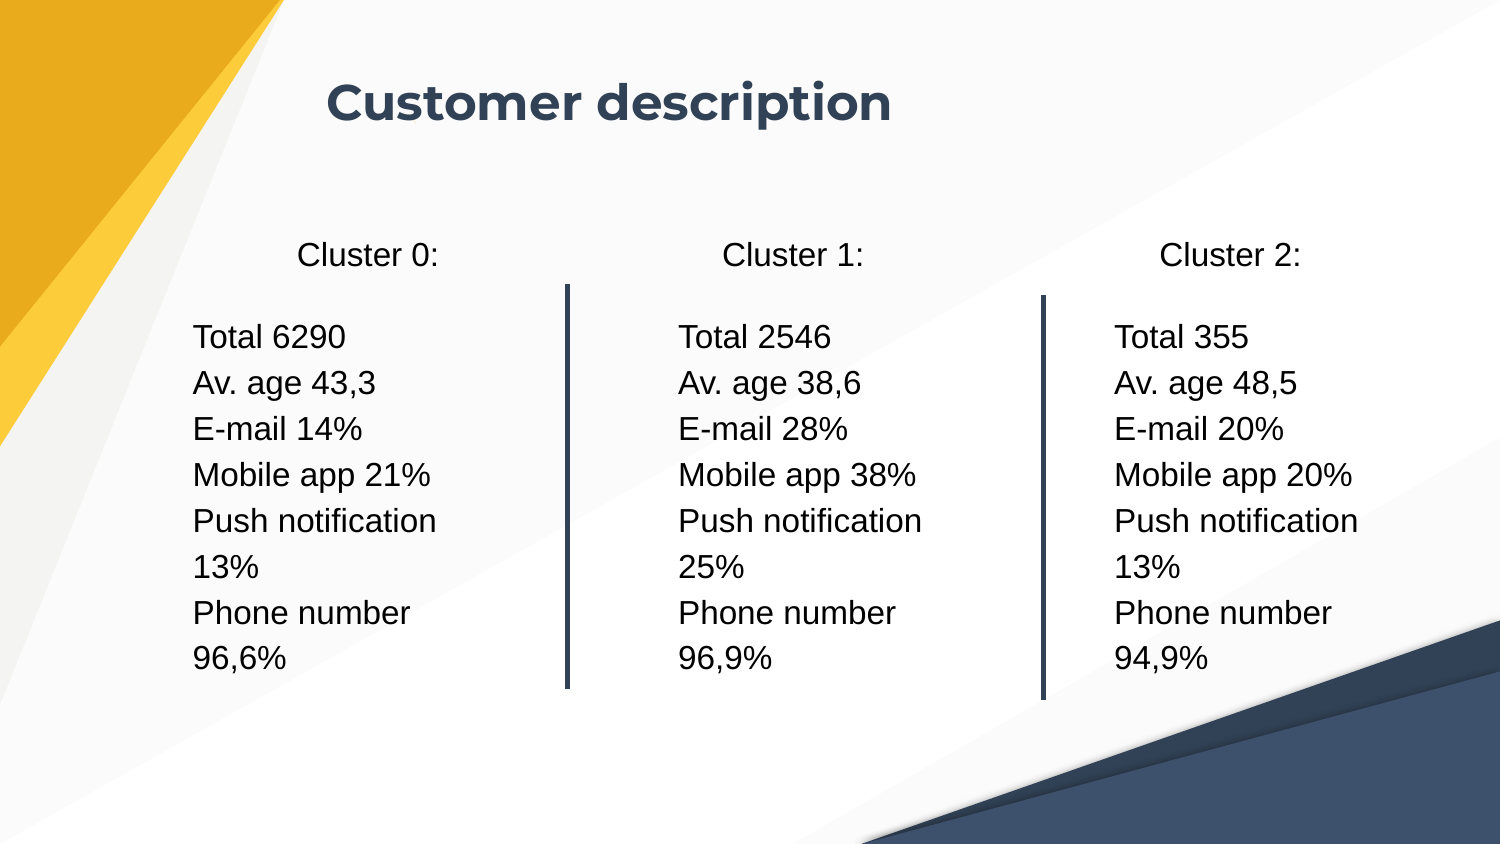

# Customer description
Cluster 0:
Cluster 1:
Cluster 2:
Total 6290
Av. age 43,3
E-mail 14%
Mobile app 21%
Push notification 13%
Phone number 96,6%

Total 2546
Av. age 38,6
E-mail 28%
Mobile app 38%
Push notification 25%
Phone number 96,9%

Total 355
Av. age 48,5
E-mail 20%
Mobile app 20%
Push notification 13%
Phone number 94,9%